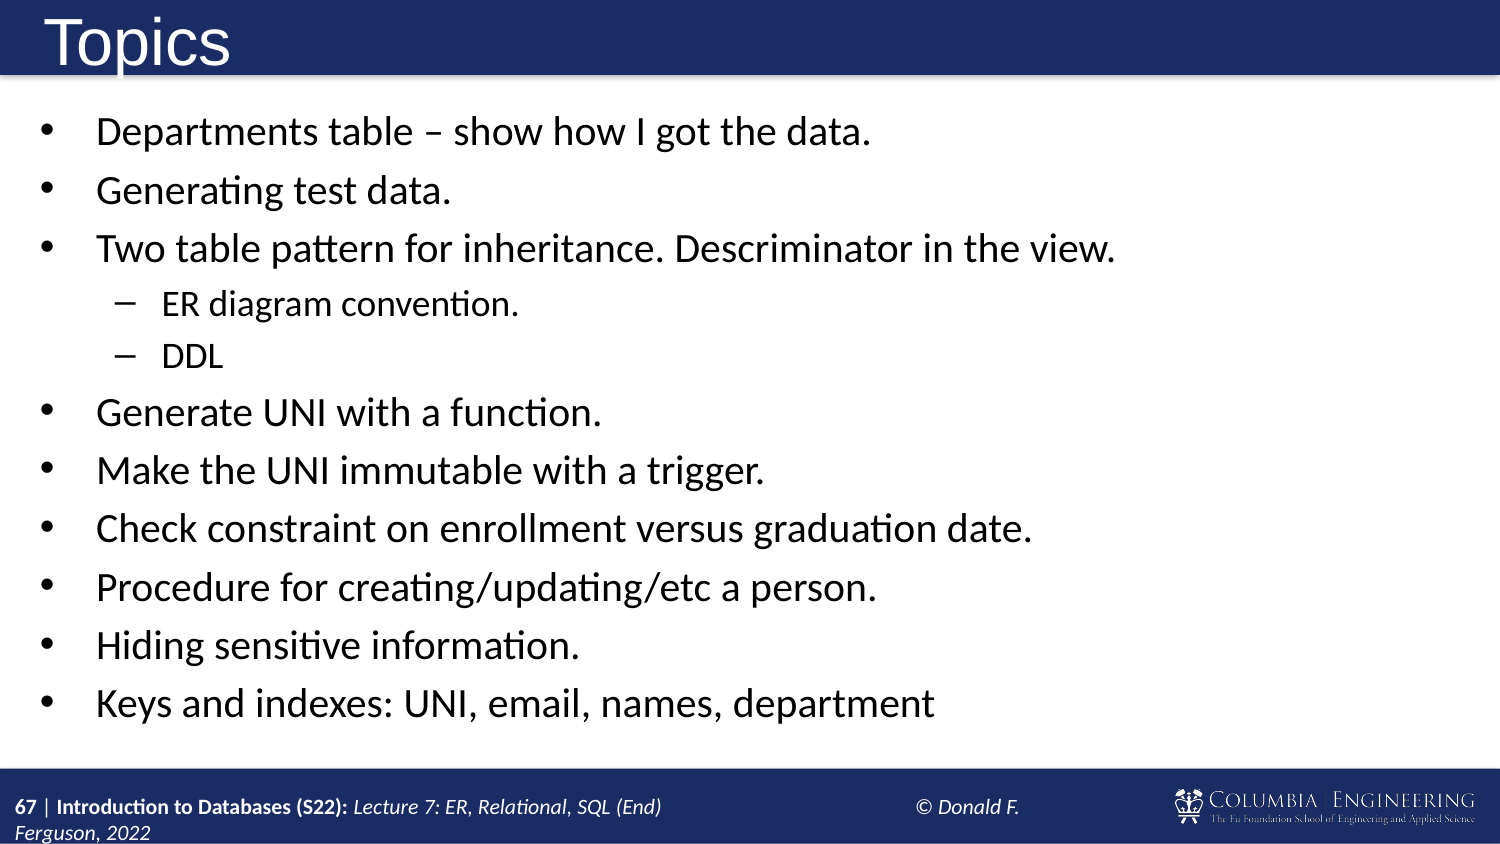

# Topics
Departments table – show how I got the data.
Generating test data.
Two table pattern for inheritance. Descriminator in the view.
ER diagram convention.
DDL
Generate UNI with a function.
Make the UNI immutable with a trigger.
Check constraint on enrollment versus graduation date.
Procedure for creating/updating/etc a person.
Hiding sensitive information.
Keys and indexes: UNI, email, names, department